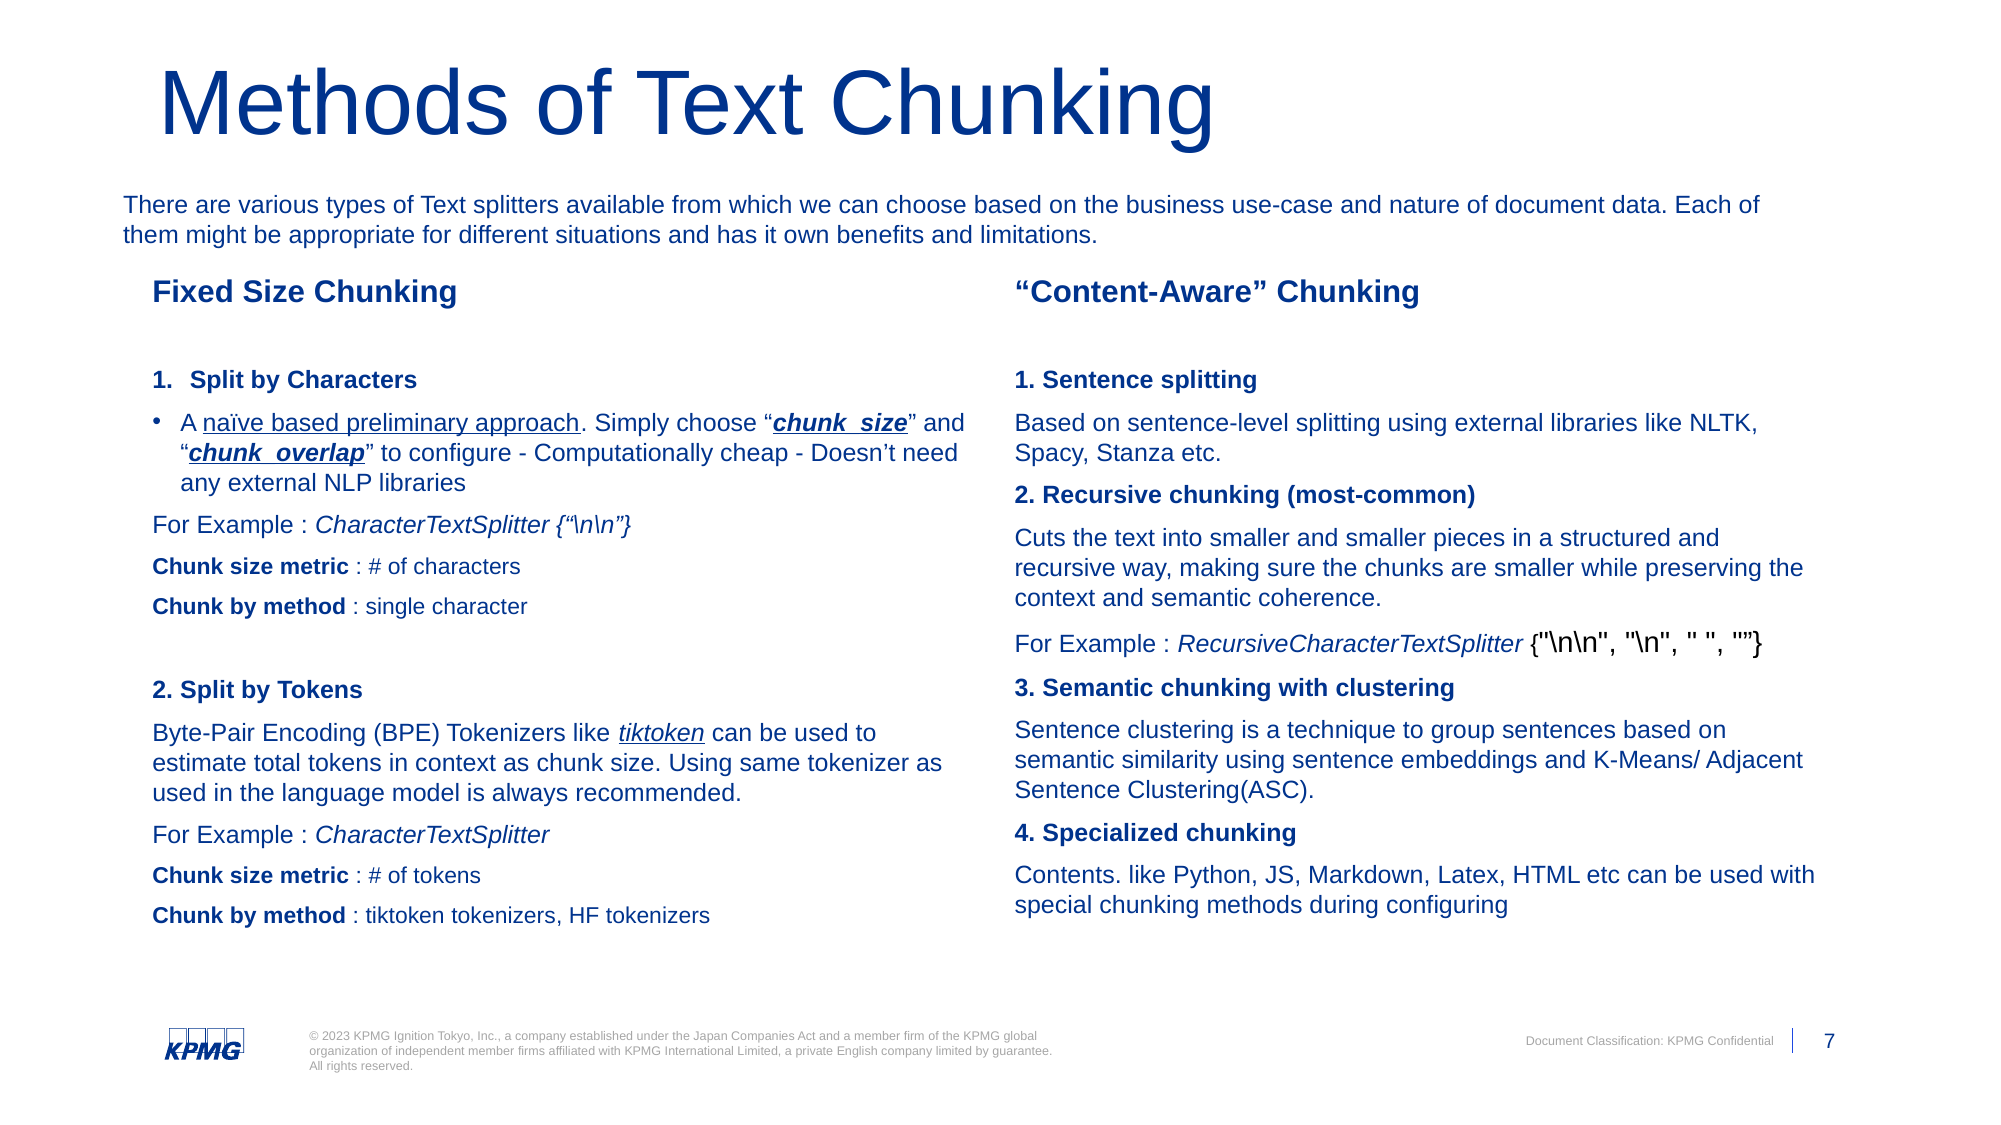

# Methods of Text Chunking
There are various types of Text splitters available from which we can choose based on the business use-case and nature of document data. Each of them might be appropriate for different situations and has it own benefits and limitations.

Fixed Size Chunking

Split by Characters
A naïve based preliminary approach. Simply choose “chunk_size” and “chunk_overlap” to configure - Computationally cheap - Doesn’t need any external NLP libraries
For Example : CharacterTextSplitter {“\n\n”}
Chunk size metric : # of characters
Chunk by method : single character

2. Split by Tokens
Byte-Pair Encoding (BPE) Tokenizers like tiktoken can be used to estimate total tokens in context as chunk size. Using same tokenizer as used in the language model is always recommended.
For Example : CharacterTextSplitter
Chunk size metric : # of tokens
Chunk by method : tiktoken tokenizers, HF tokenizers

“Content-Aware” Chunking

1. Sentence splitting
Based on sentence-level splitting using external libraries like NLTK, Spacy, Stanza etc.
2. Recursive chunking (most-common)
Cuts the text into smaller and smaller pieces in a structured and recursive way, making sure the chunks are smaller while preserving the context and semantic coherence.
For Example : RecursiveCharacterTextSplitter {"\n\n", "\n", " ", "”}
3. Semantic chunking with clustering
Sentence clustering is a technique to group sentences based on semantic similarity using sentence embeddings and K-Means/ Adjacent Sentence Clustering(ASC).
4. Specialized chunking
Contents. like Python, JS, Markdown, Latex, HTML etc can be used with special chunking methods during configuring